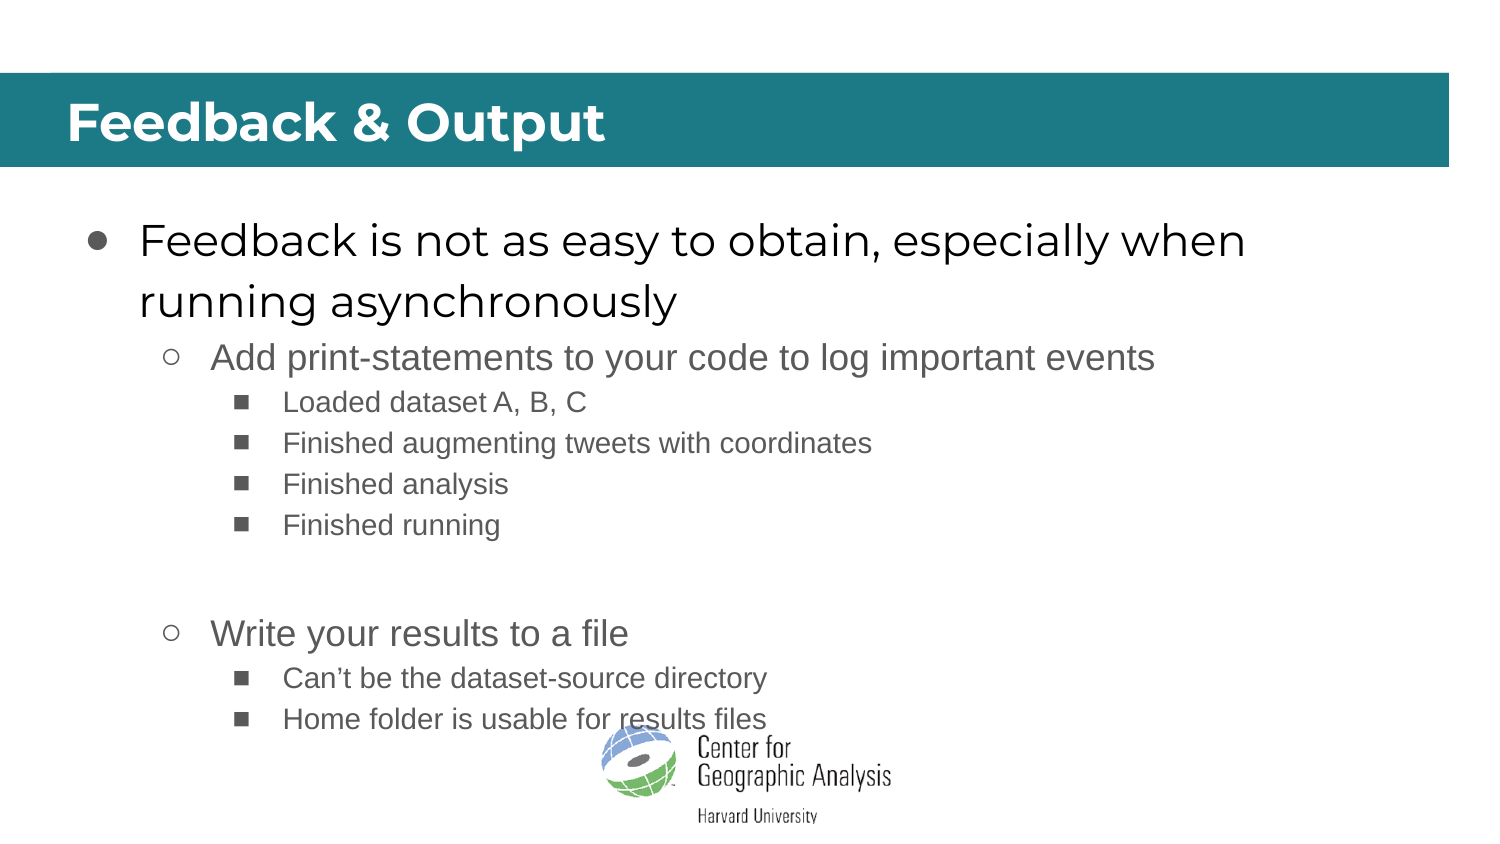

# Feedback & Output
Feedback is not as easy to obtain, especially when running asynchronously
Add print-statements to your code to log important events
Loaded dataset A, B, C
Finished augmenting tweets with coordinates
Finished analysis
Finished running

Write your results to a file
Can’t be the dataset-source directory
Home folder is usable for results files